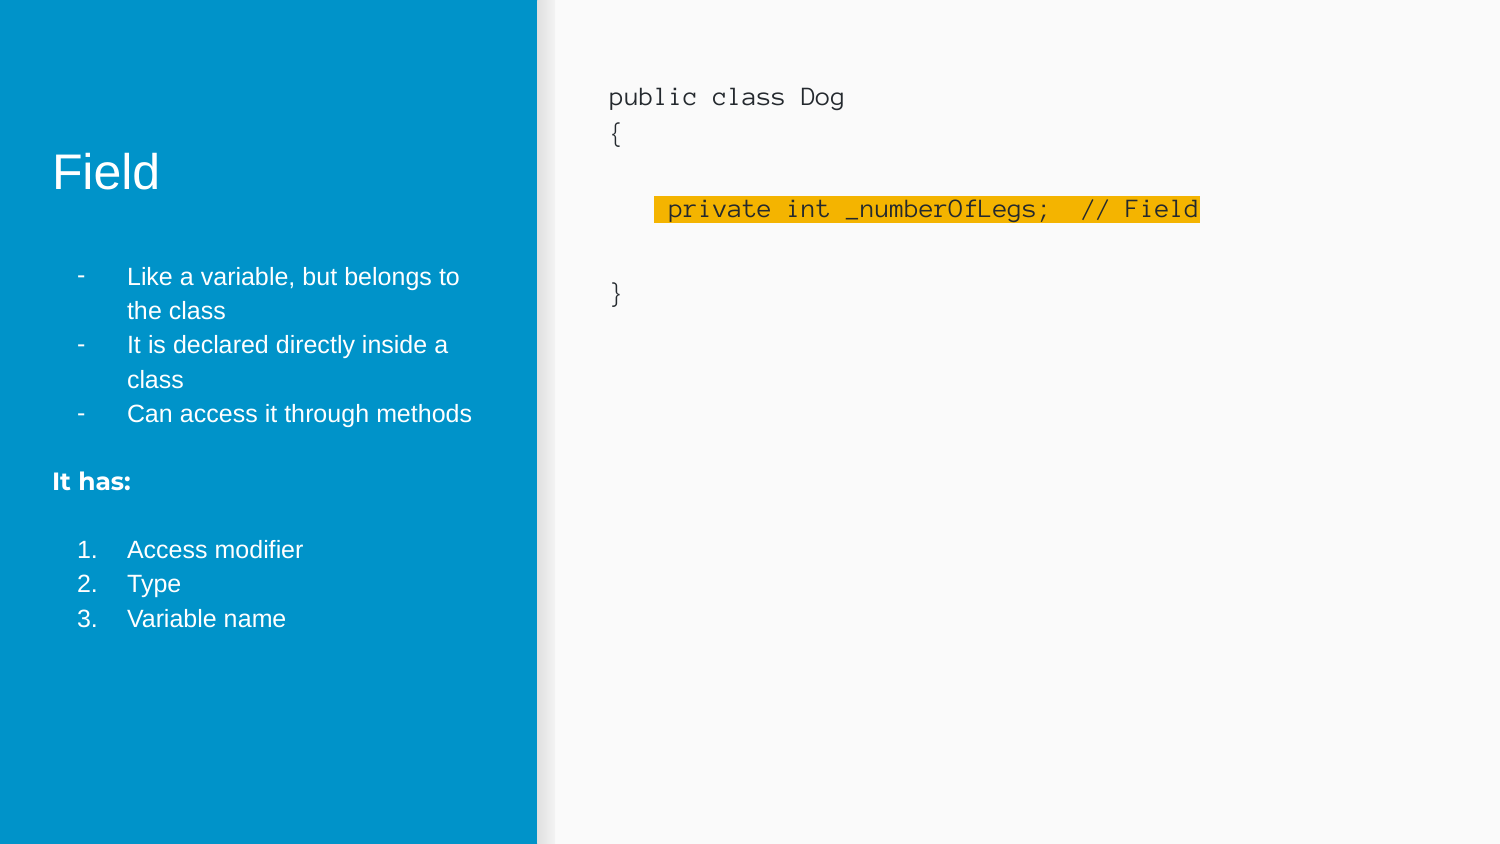

# Field
public class Dog
{

    private int _numberOfLegs;  // Field

}
Like a variable, but belongs to the class
It is declared directly inside a class
Can access it through methods
It has:
Access modifier
Type
Variable name